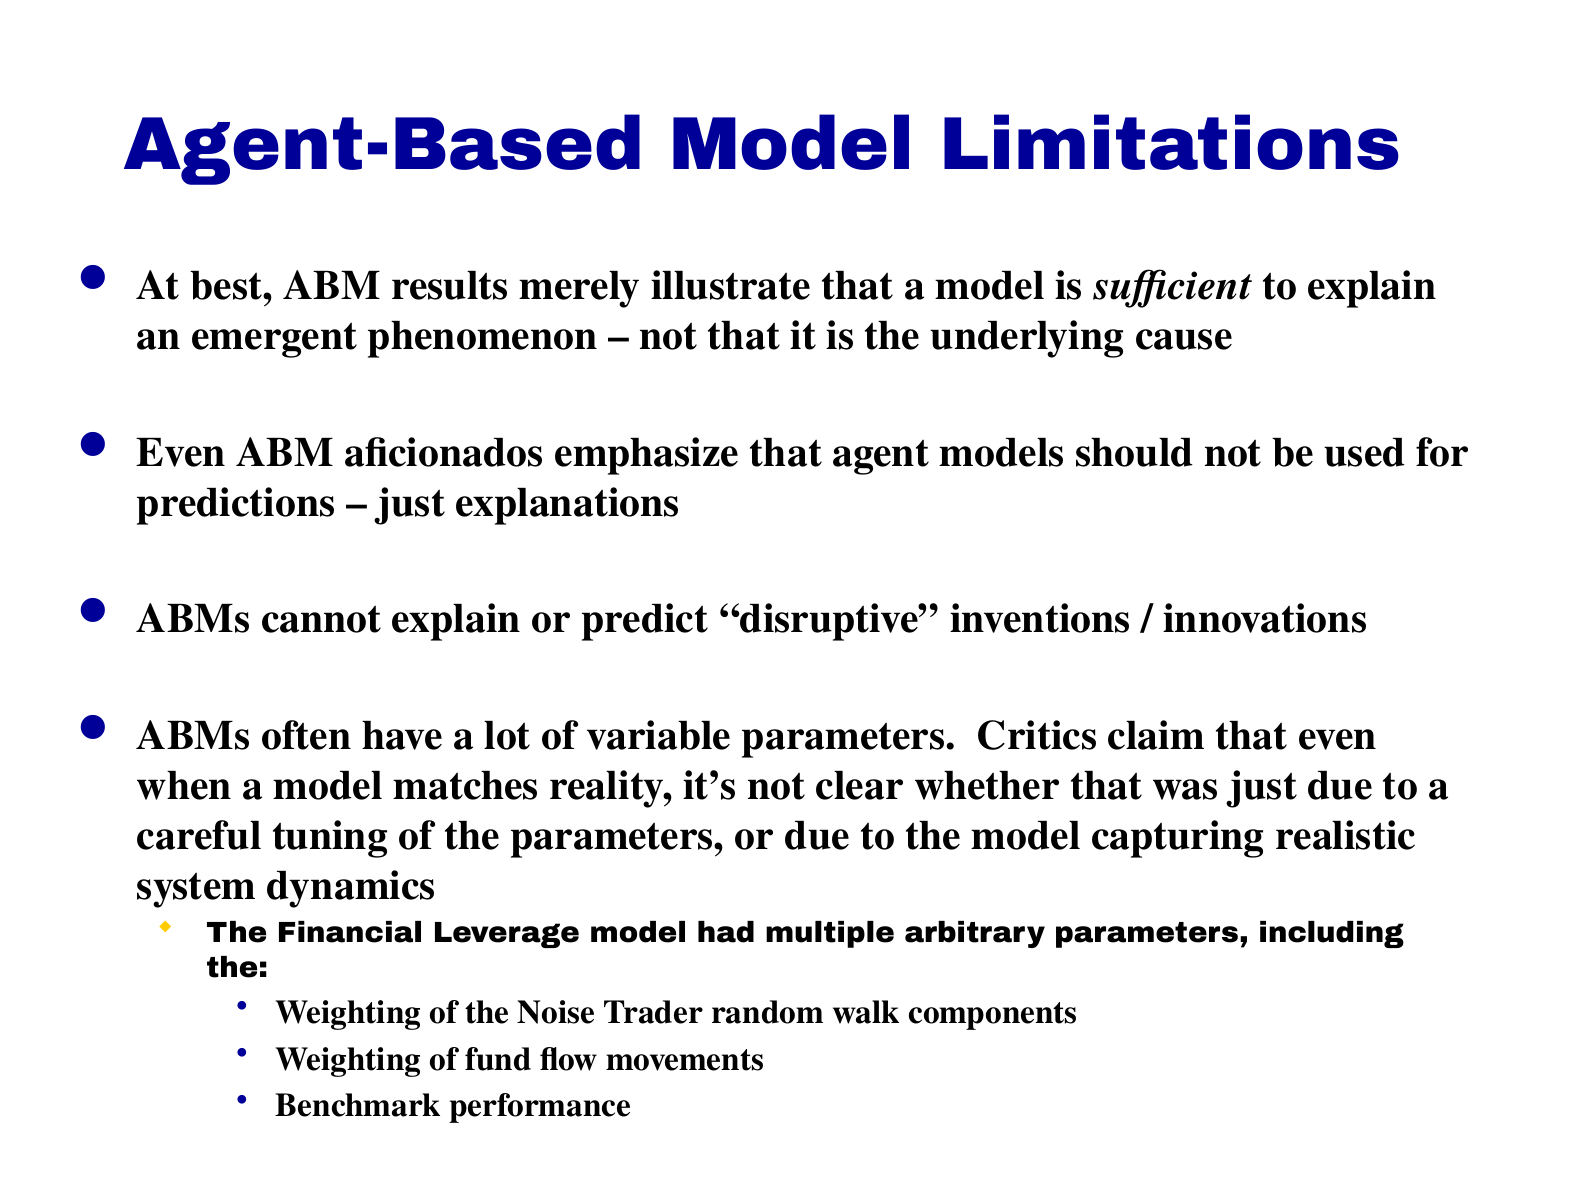

# Agent-Based Model Limitations
At best, ABM results merely illustrate that a model is sufficient to explain an emergent phenomenon – not that it is the underlying cause

Even ABM aficionados emphasize that agent models should not be used for predictions – just explanations

ABMs cannot explain or predict “disruptive” inventions / innovations

ABMs often have a lot of variable parameters.  Critics claim that even when a model matches reality, it’s not clear whether that was just due to a careful tuning of the parameters, or due to the model capturing realistic system dynamics
The Financial Leverage model had multiple arbitrary parameters, including the:
Weighting of the Noise Trader random walk components
Weighting of fund flow movements
Benchmark performance